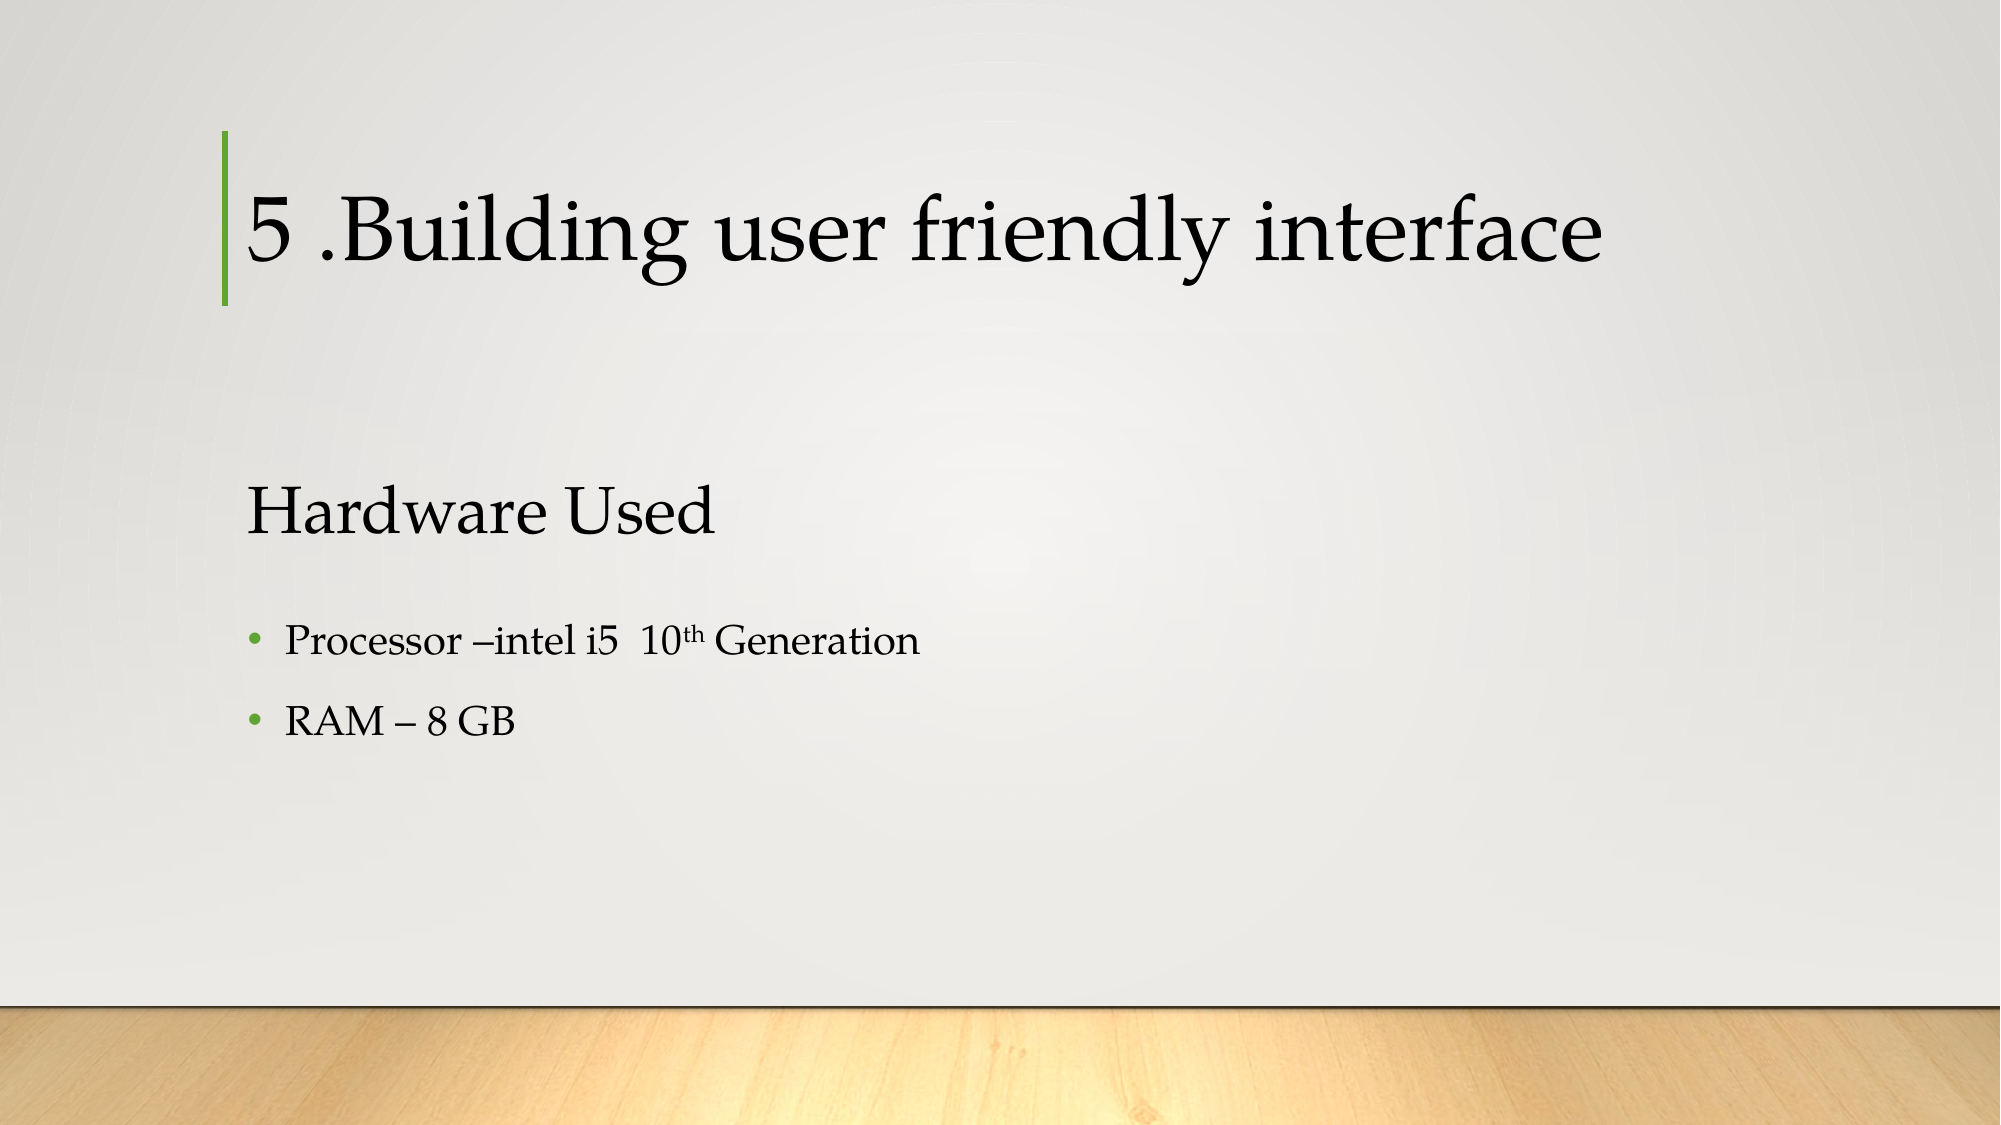

5 .Building user friendly interface
# Hardware Used
Processor –intel i5  10th Generation
RAM – 8 GB